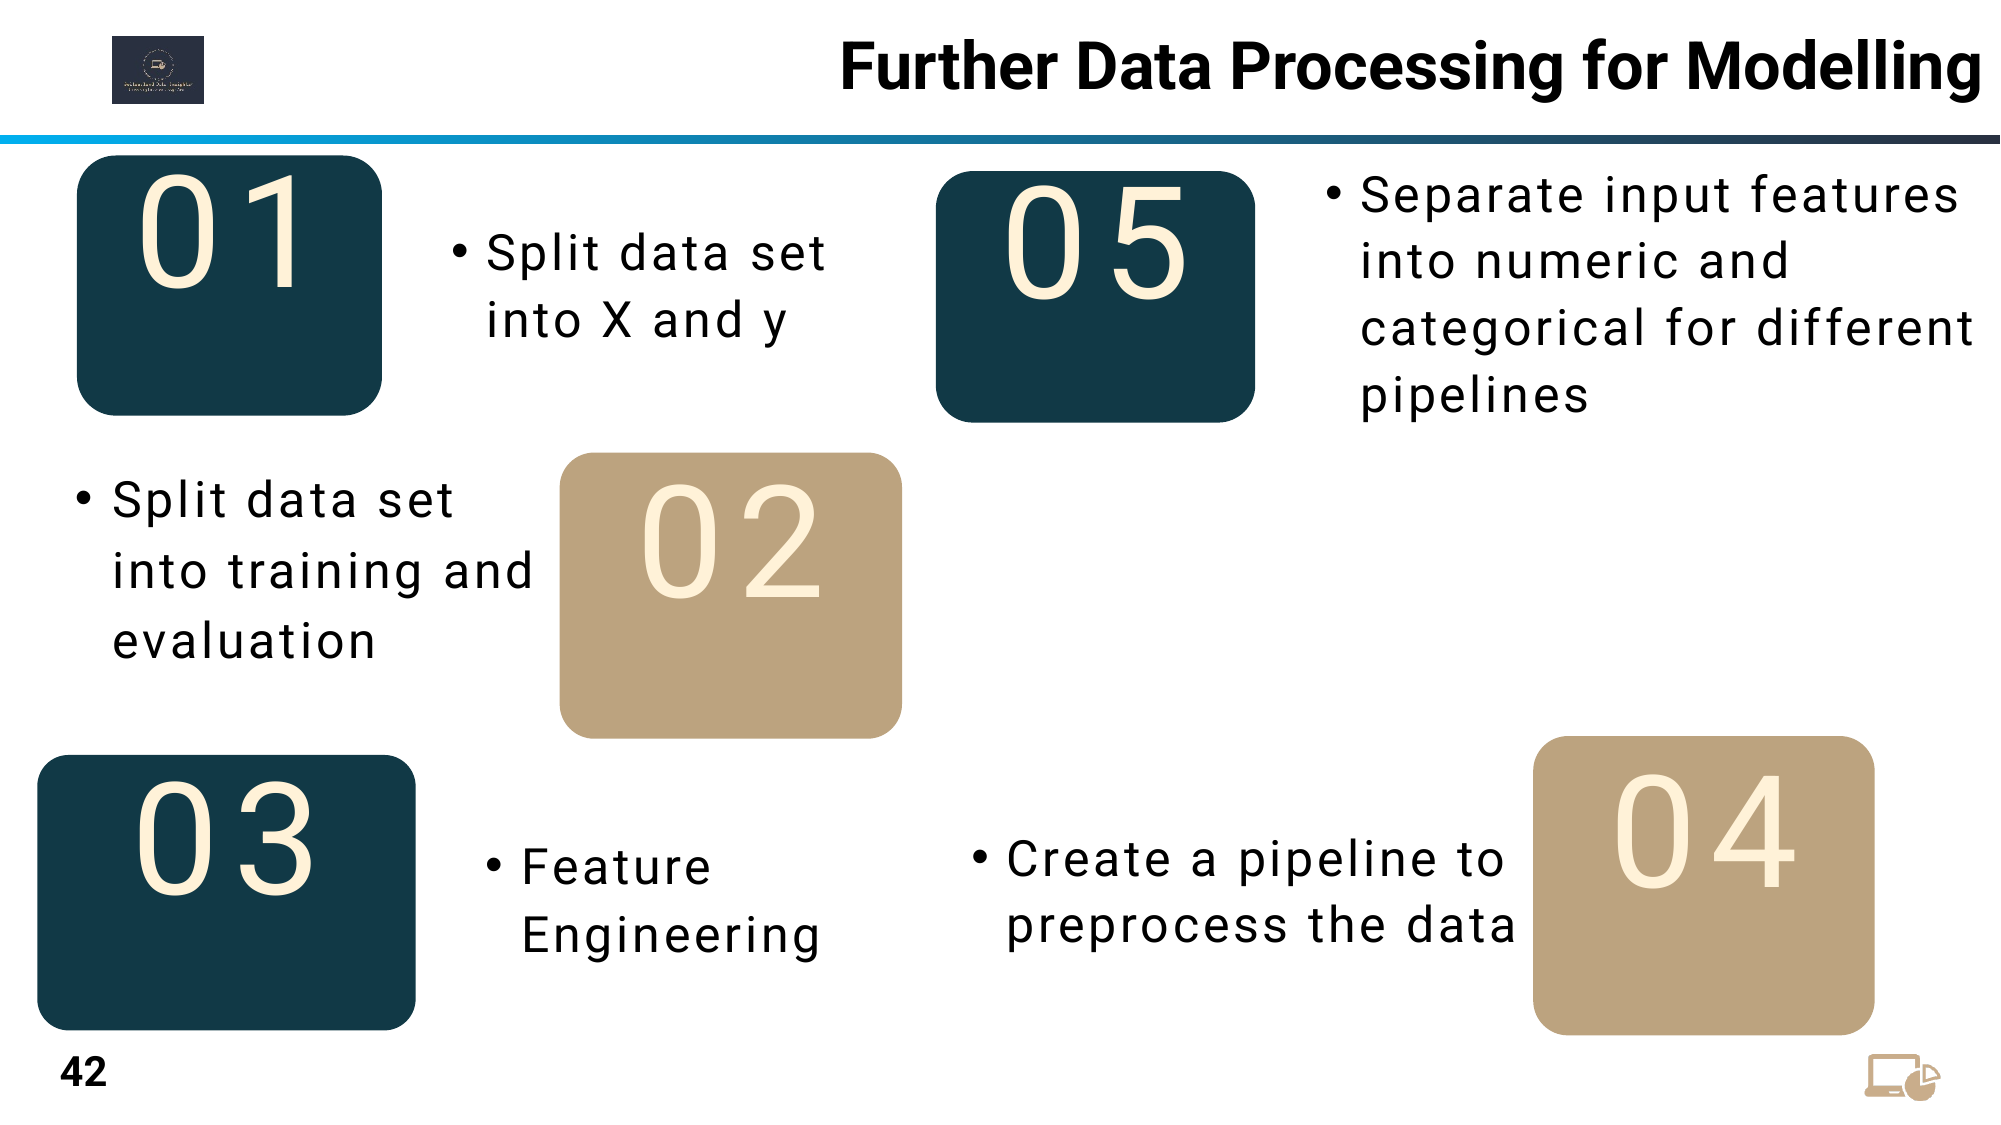

# Further Data Processing for Modelling

01
Separate input features into numeric and categorical for different pipelines

05
Split data set into X and y

02
Split data set into training and evaluation

04

03
Create a pipeline to preprocess the data
Feature Engineering
42